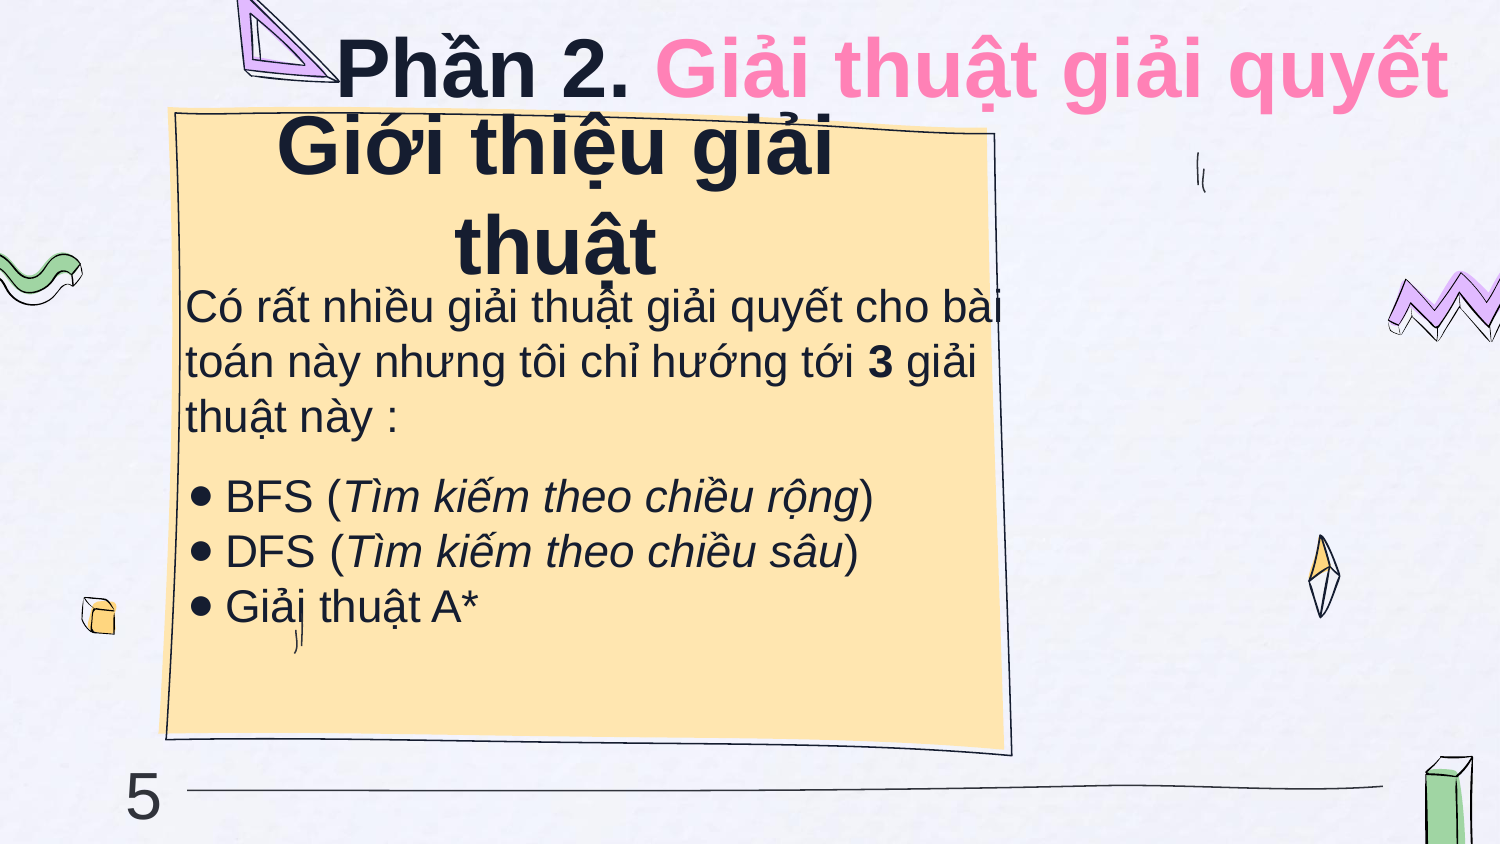

Phần 2. Giải thuật giải quyết

# Giới thiệu giải thuật

Có rất nhiều giải thuật giải quyết cho bài toán này nhưng tôi chỉ hướng tới 3 giải thuật này :
BFS (Tìm kiếm theo chiều rộng)
DFS (Tìm kiếm theo chiều sâu)
Giải thuật A*

5